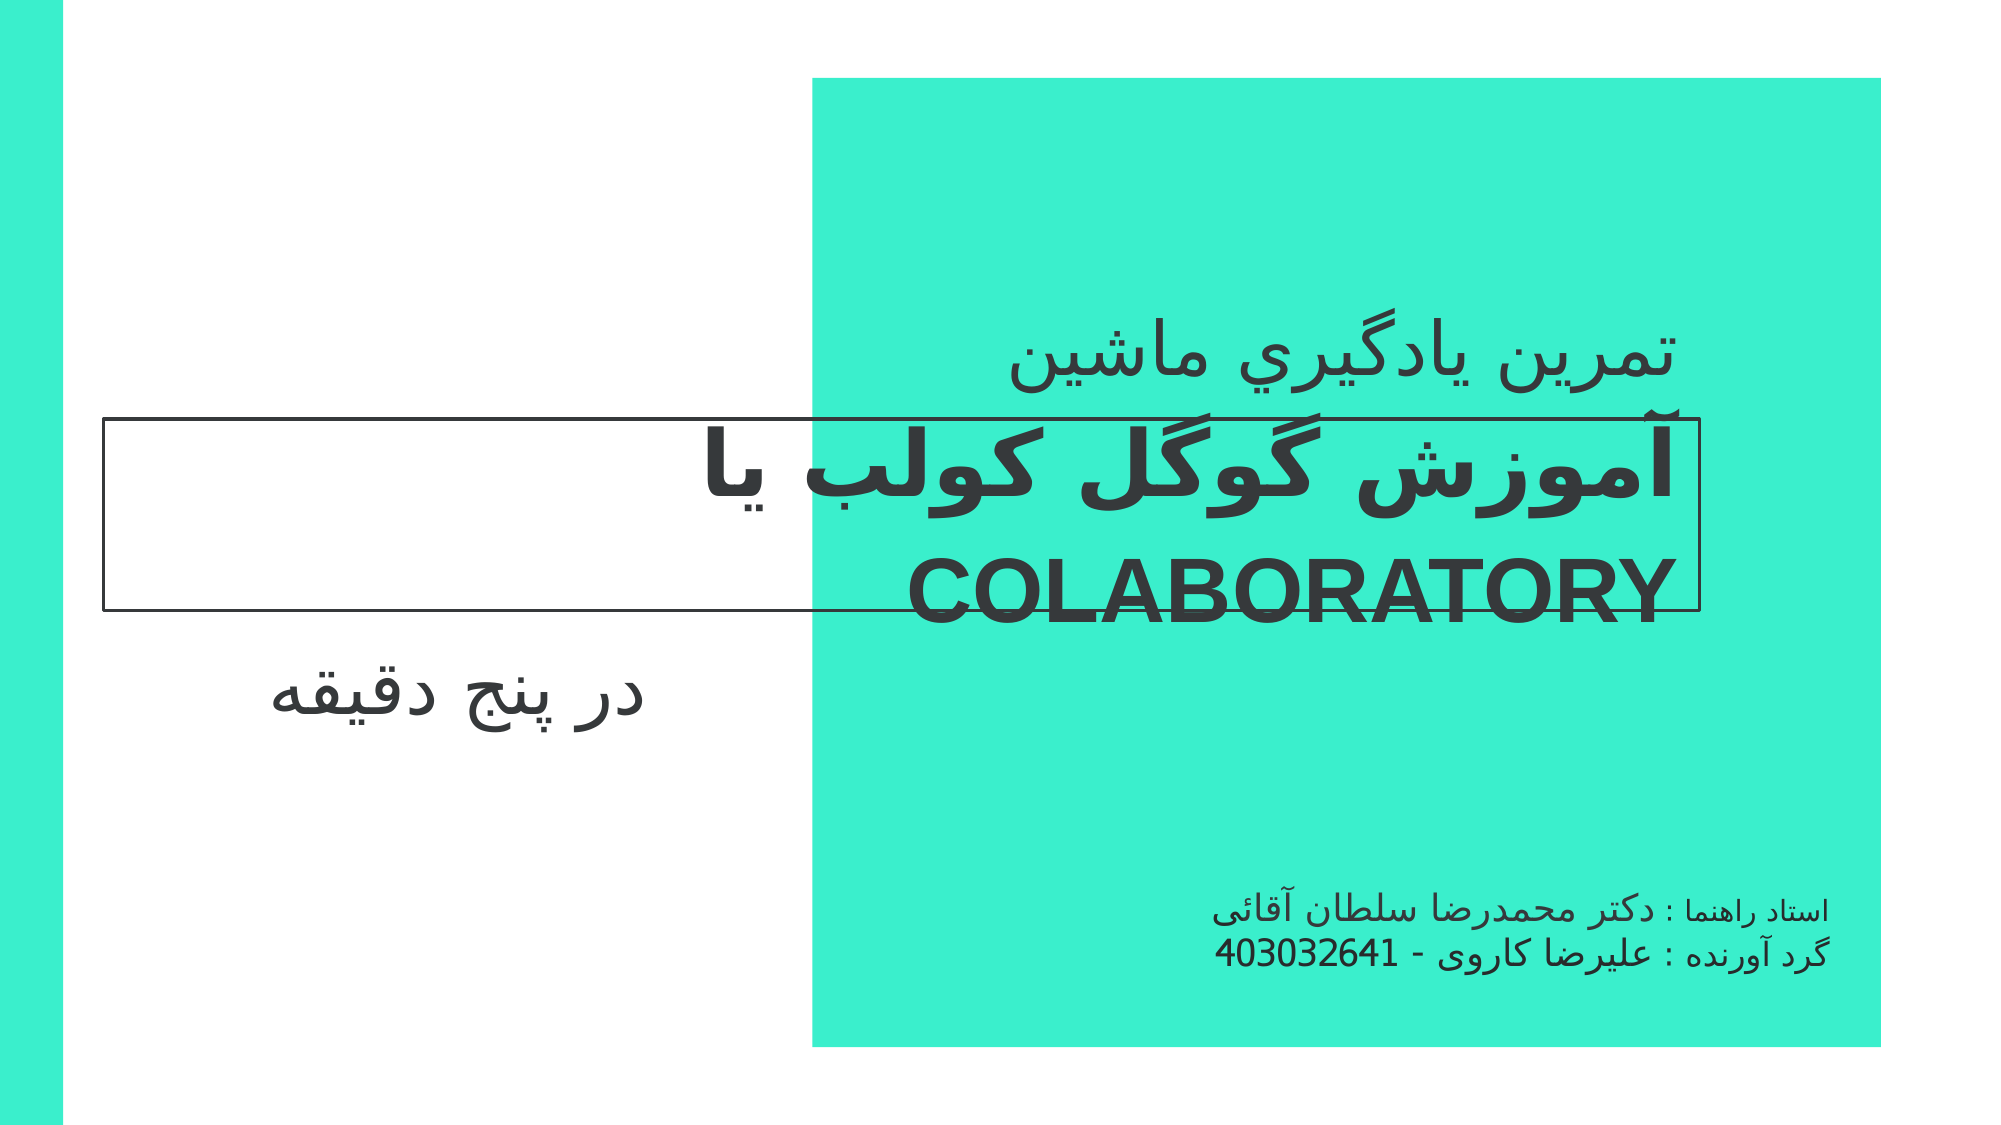

تمرین يادگيري ماشين
آموزش گوگل کولب یا Colaboratory
در پنج دقیقه
استاد راهنما : دکتر محمدرضا سلطان آقائی
گرد آورنده : علیرضا کاروی - 403032641